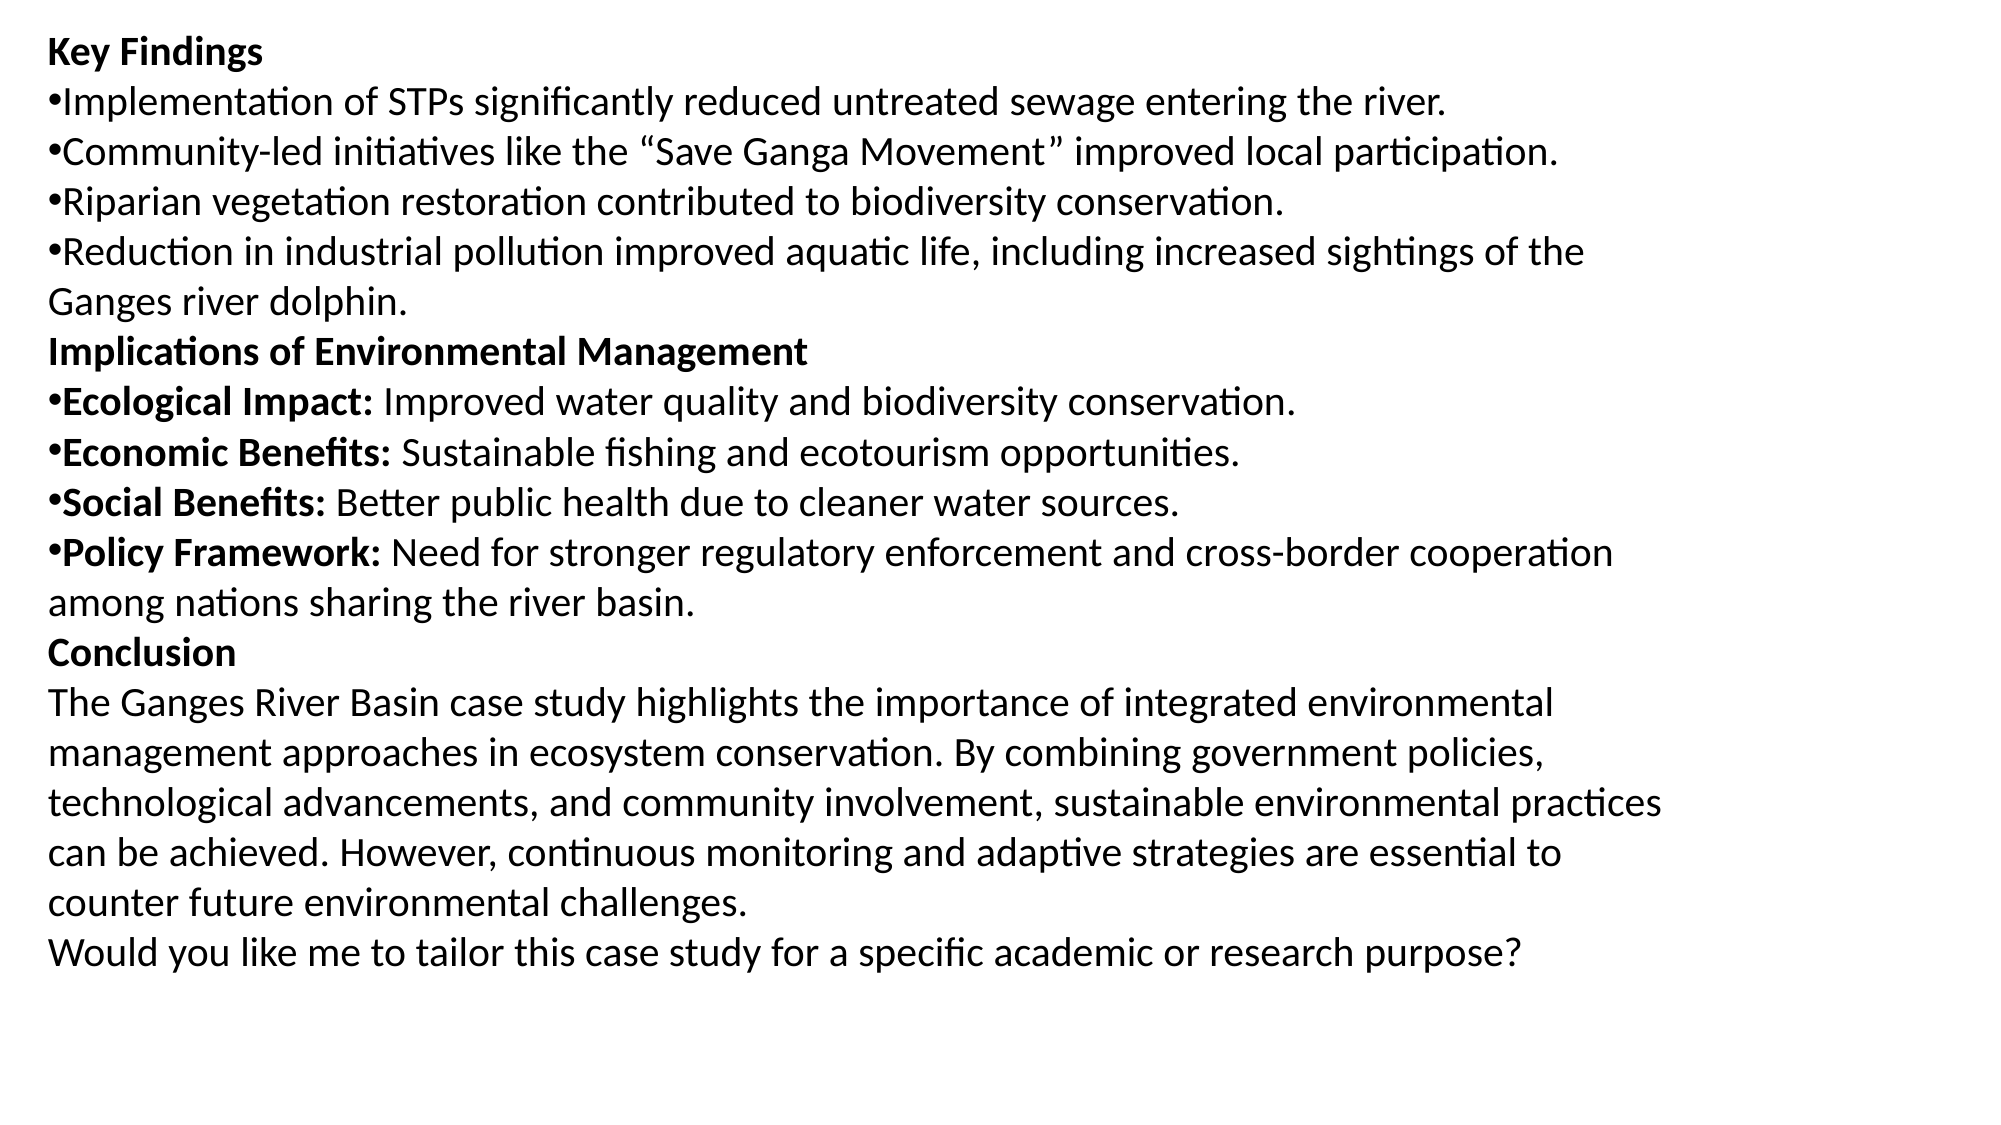

Key Findings
Implementation of STPs significantly reduced untreated sewage entering the river.
Community-led initiatives like the “Save Ganga Movement” improved local participation.
Riparian vegetation restoration contributed to biodiversity conservation.
Reduction in industrial pollution improved aquatic life, including increased sightings of the Ganges river dolphin.
Implications of Environmental Management
Ecological Impact: Improved water quality and biodiversity conservation.
Economic Benefits: Sustainable fishing and ecotourism opportunities.
Social Benefits: Better public health due to cleaner water sources.
Policy Framework: Need for stronger regulatory enforcement and cross-border cooperation among nations sharing the river basin.
Conclusion
The Ganges River Basin case study highlights the importance of integrated environmental management approaches in ecosystem conservation. By combining government policies, technological advancements, and community involvement, sustainable environmental practices can be achieved. However, continuous monitoring and adaptive strategies are essential to counter future environmental challenges.
Would you like me to tailor this case study for a specific academic or research purpose?